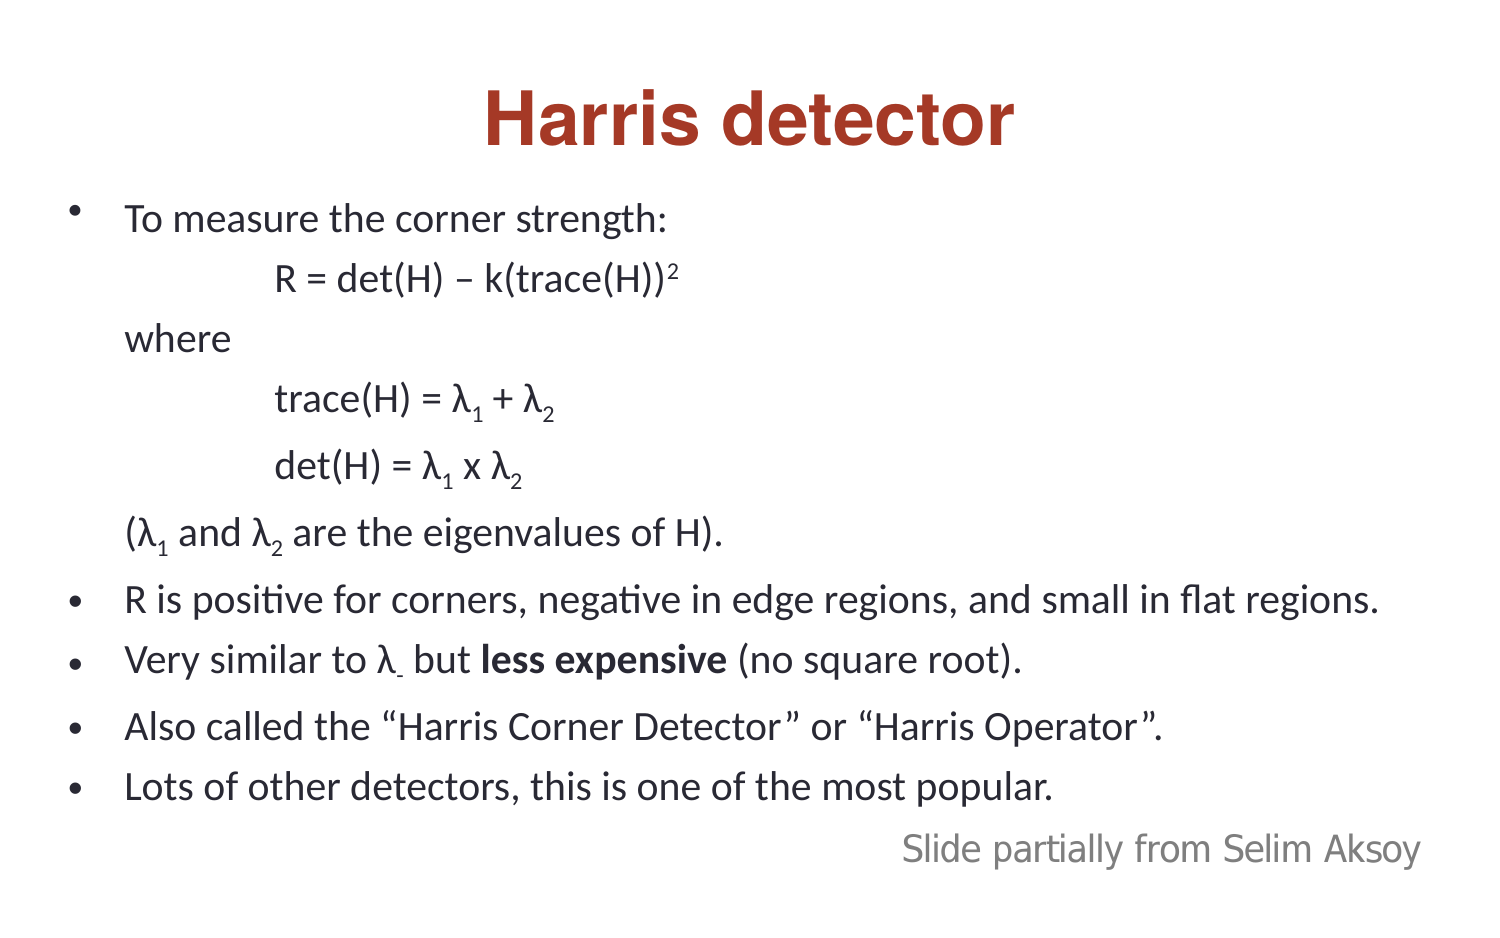

# Harris detector
To measure the corner strength:
		R = det(H) – k(trace(H))2
	where
		trace(H) = λ1 + λ2
		det(H) = λ1 x λ2
	(λ1 and λ2 are the eigenvalues of H).
R is positive for corners, negative in edge regions, and small in flat regions.
Very similar to λ- but less expensive (no square root).
Also called the “Harris Corner Detector” or “Harris Operator”.
Lots of other detectors, this is one of the most popular.
Slide partially from Selim Aksoy